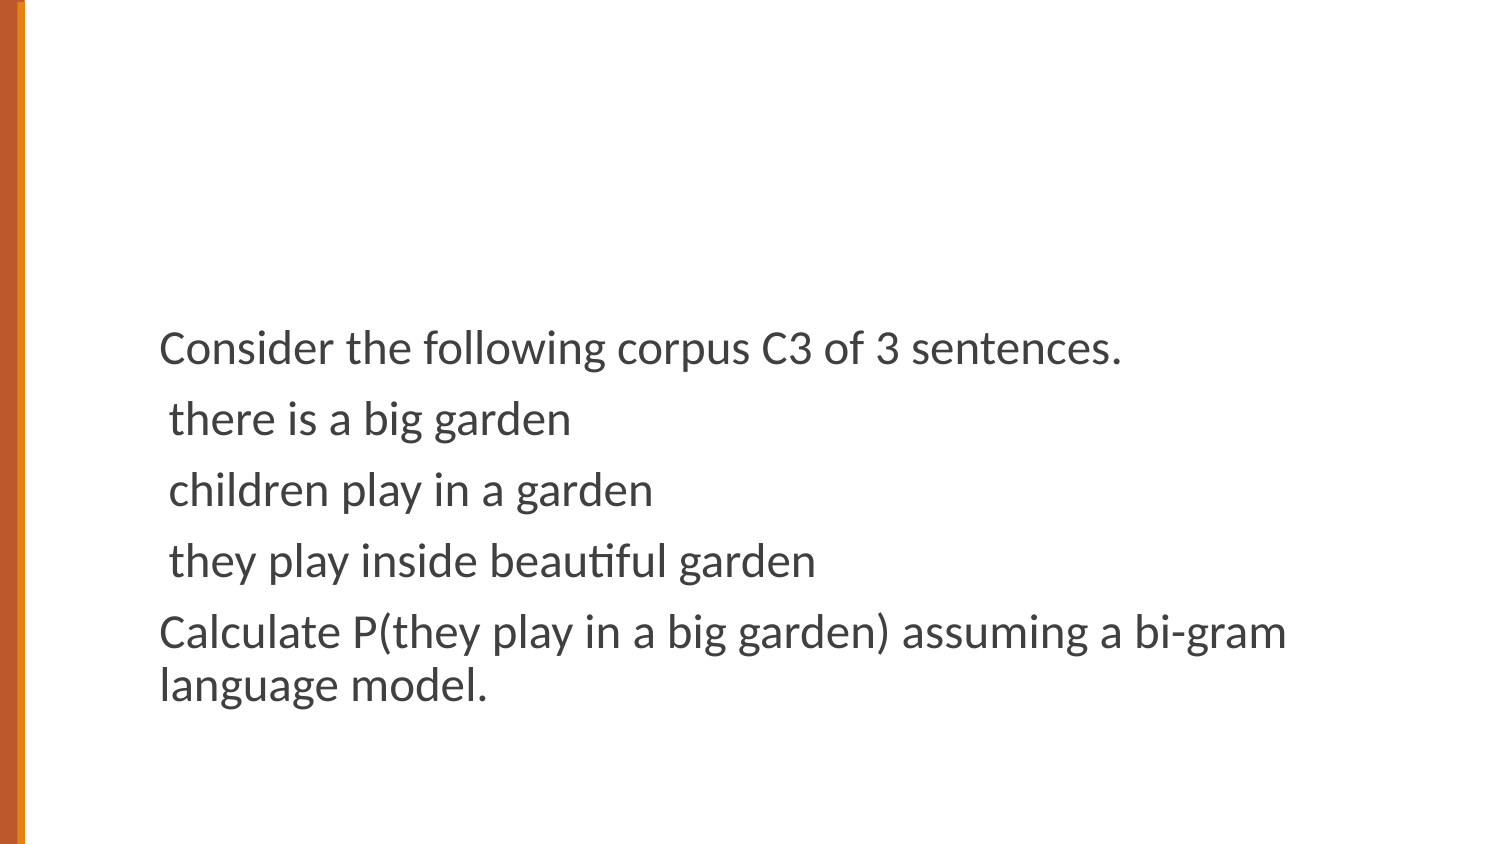

#
Consider the following corpus C3 of 3 sentences.
there is a big garden
children play in a garden
they play inside beautiful garden
Calculate P(they play in a big garden) assuming a bi-gram language model.